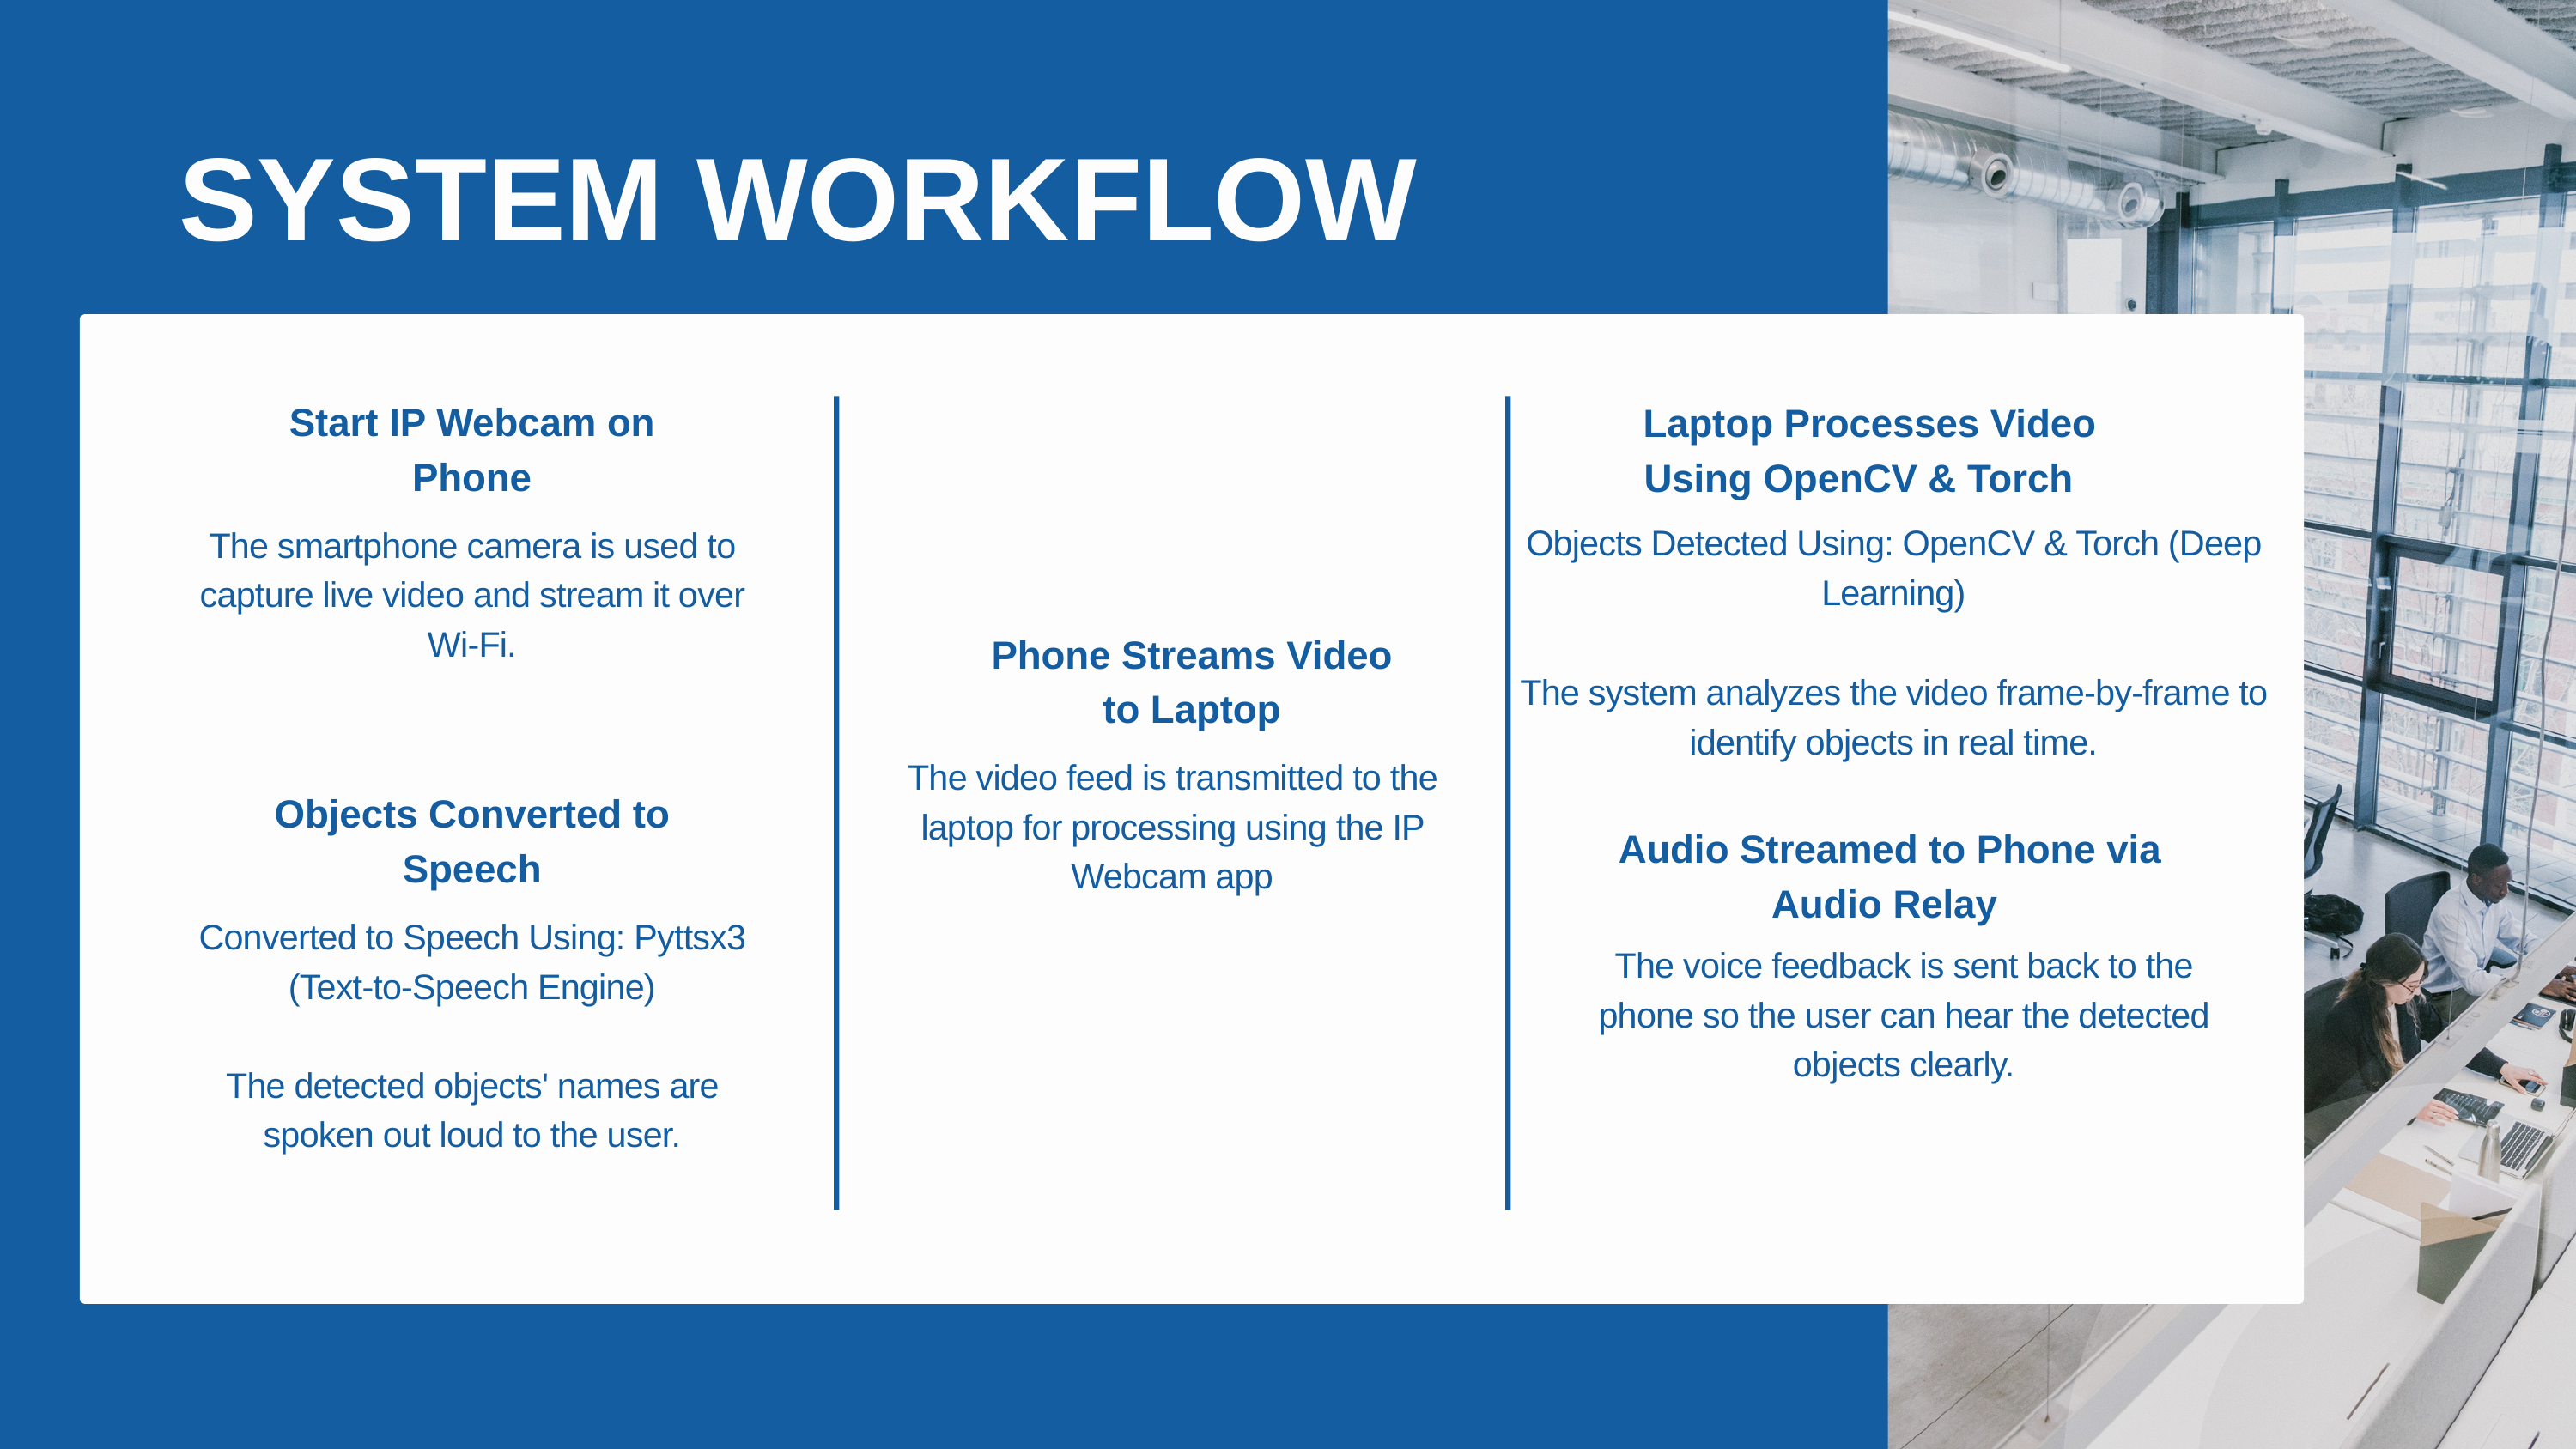

SYSTEM WORKFLOW

Start IP Webcam on Phone
 Laptop Processes Video Using OpenCV & Torch

Objects Detected Using: OpenCV & Torch (Deep Learning)

The system analyzes the video frame-by-frame to identify objects in real time.

The smartphone camera is used to capture live video and stream it over Wi-Fi.

Phone Streams Video to Laptop
The video feed is transmitted to the laptop for processing using the IP Webcam app
Objects Converted to Speech
Audio Streamed to Phone via Audio Relay
Converted to Speech Using: Pyttsx3 (Text-to-Speech Engine)

The detected objects' names are spoken out loud to the user.

The voice feedback is sent back to the phone so the user can hear the detected objects clearly.